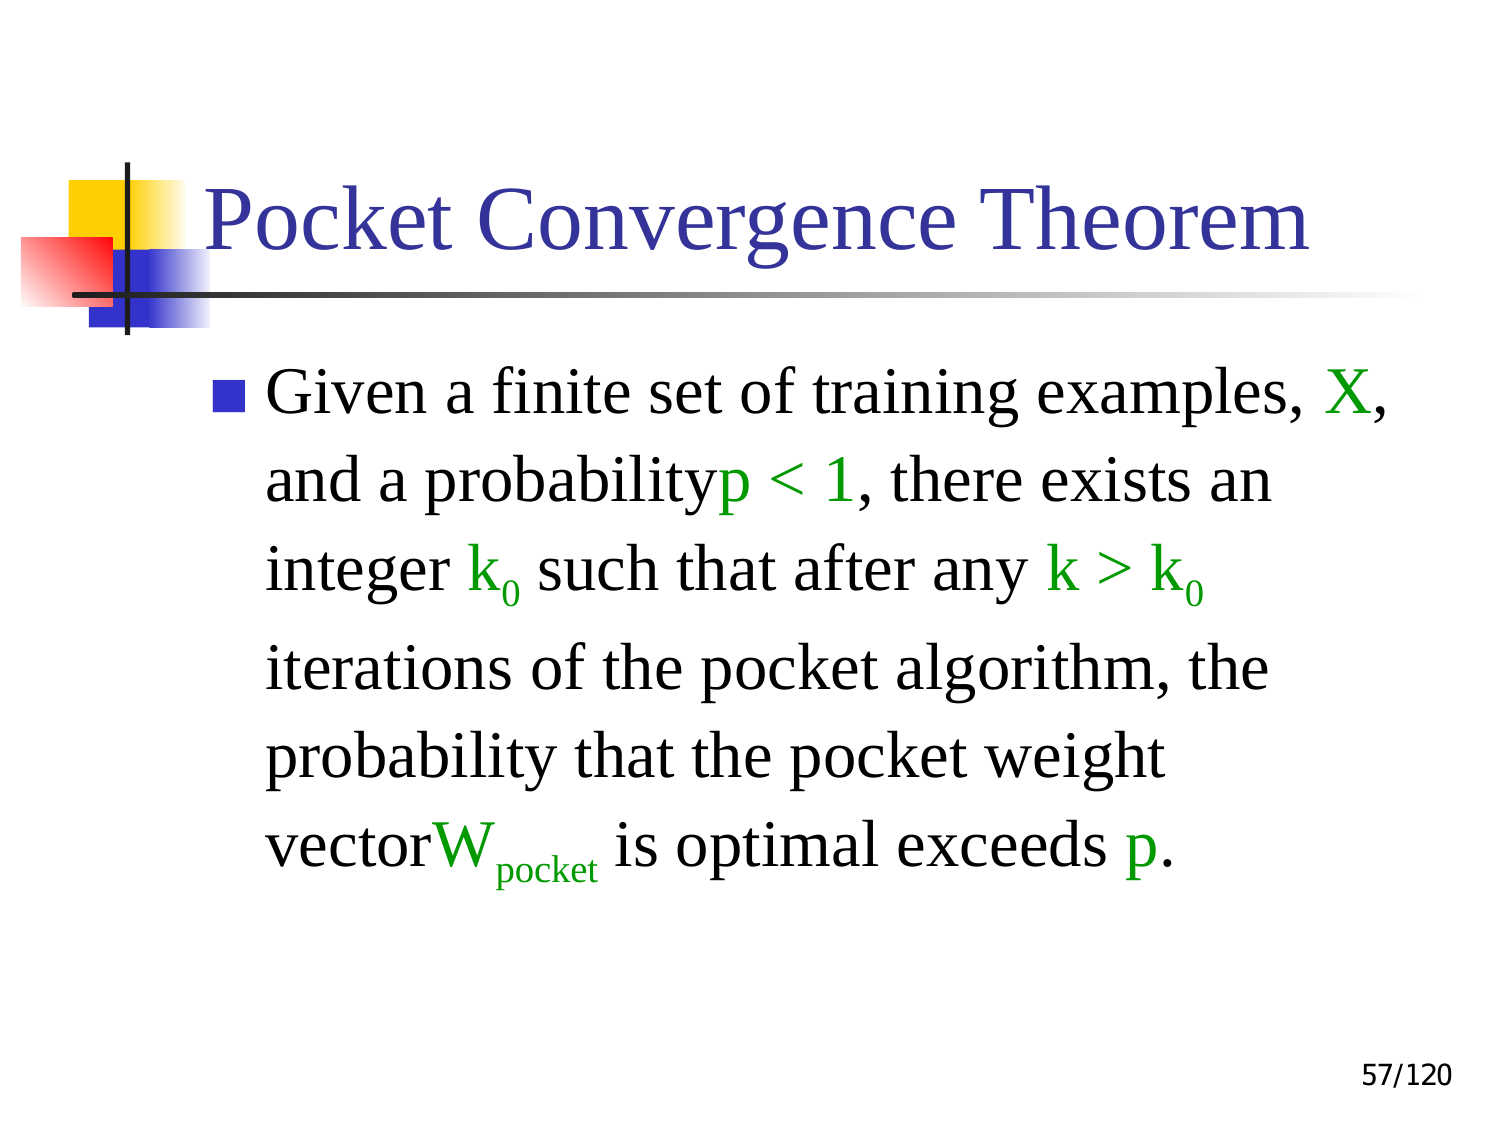

# Pocket Convergence Theorem
Given a finite set of training examples, X, and a probabilityp < 1, there exists an integer k0 such that after any k > k0 iterations of the pocket algorithm, the probability that the pocket weight vectorWpocket is optimal exceeds p.
57/120